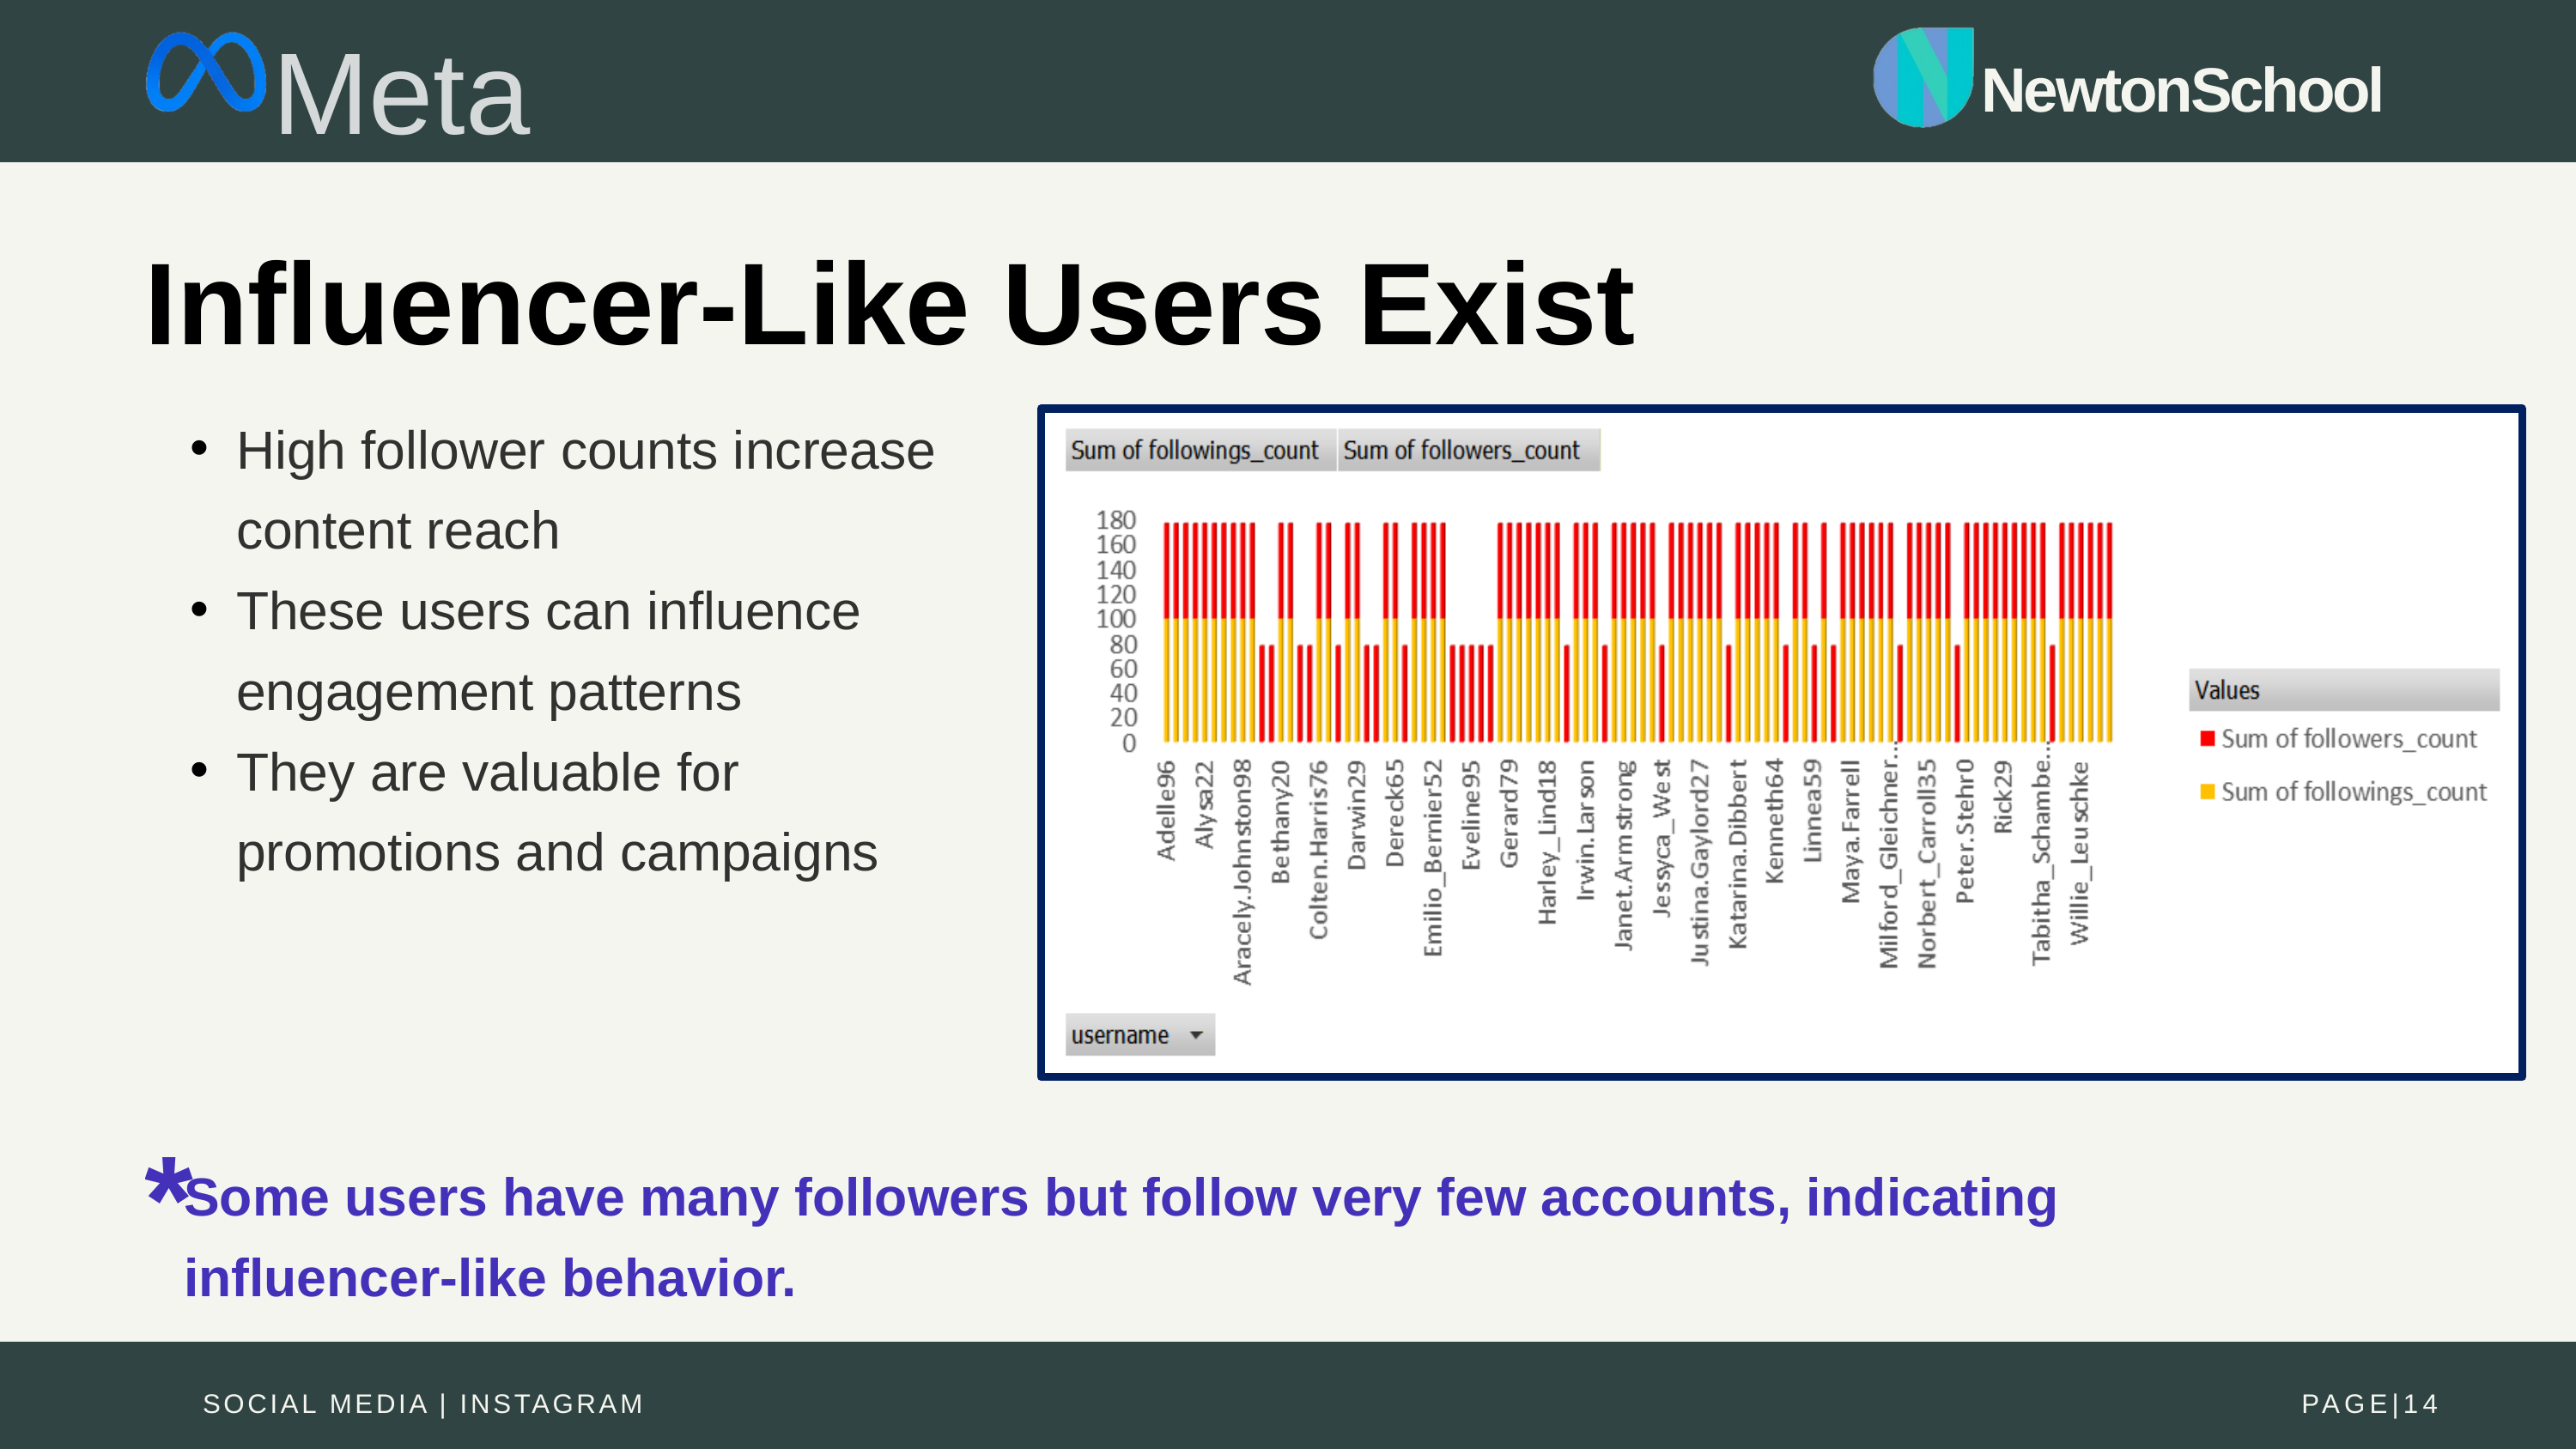

Meta

NewtonSchool
Influencer-Like Users Exist
High follower counts increase content reach
These users can influence engagement patterns
They are valuable for promotions and campaigns

*
Some users have many followers but follow very few accounts, indicating influencer-like behavior.

SOCIAL MEDIA | INSTAGRAM
PAGE|14